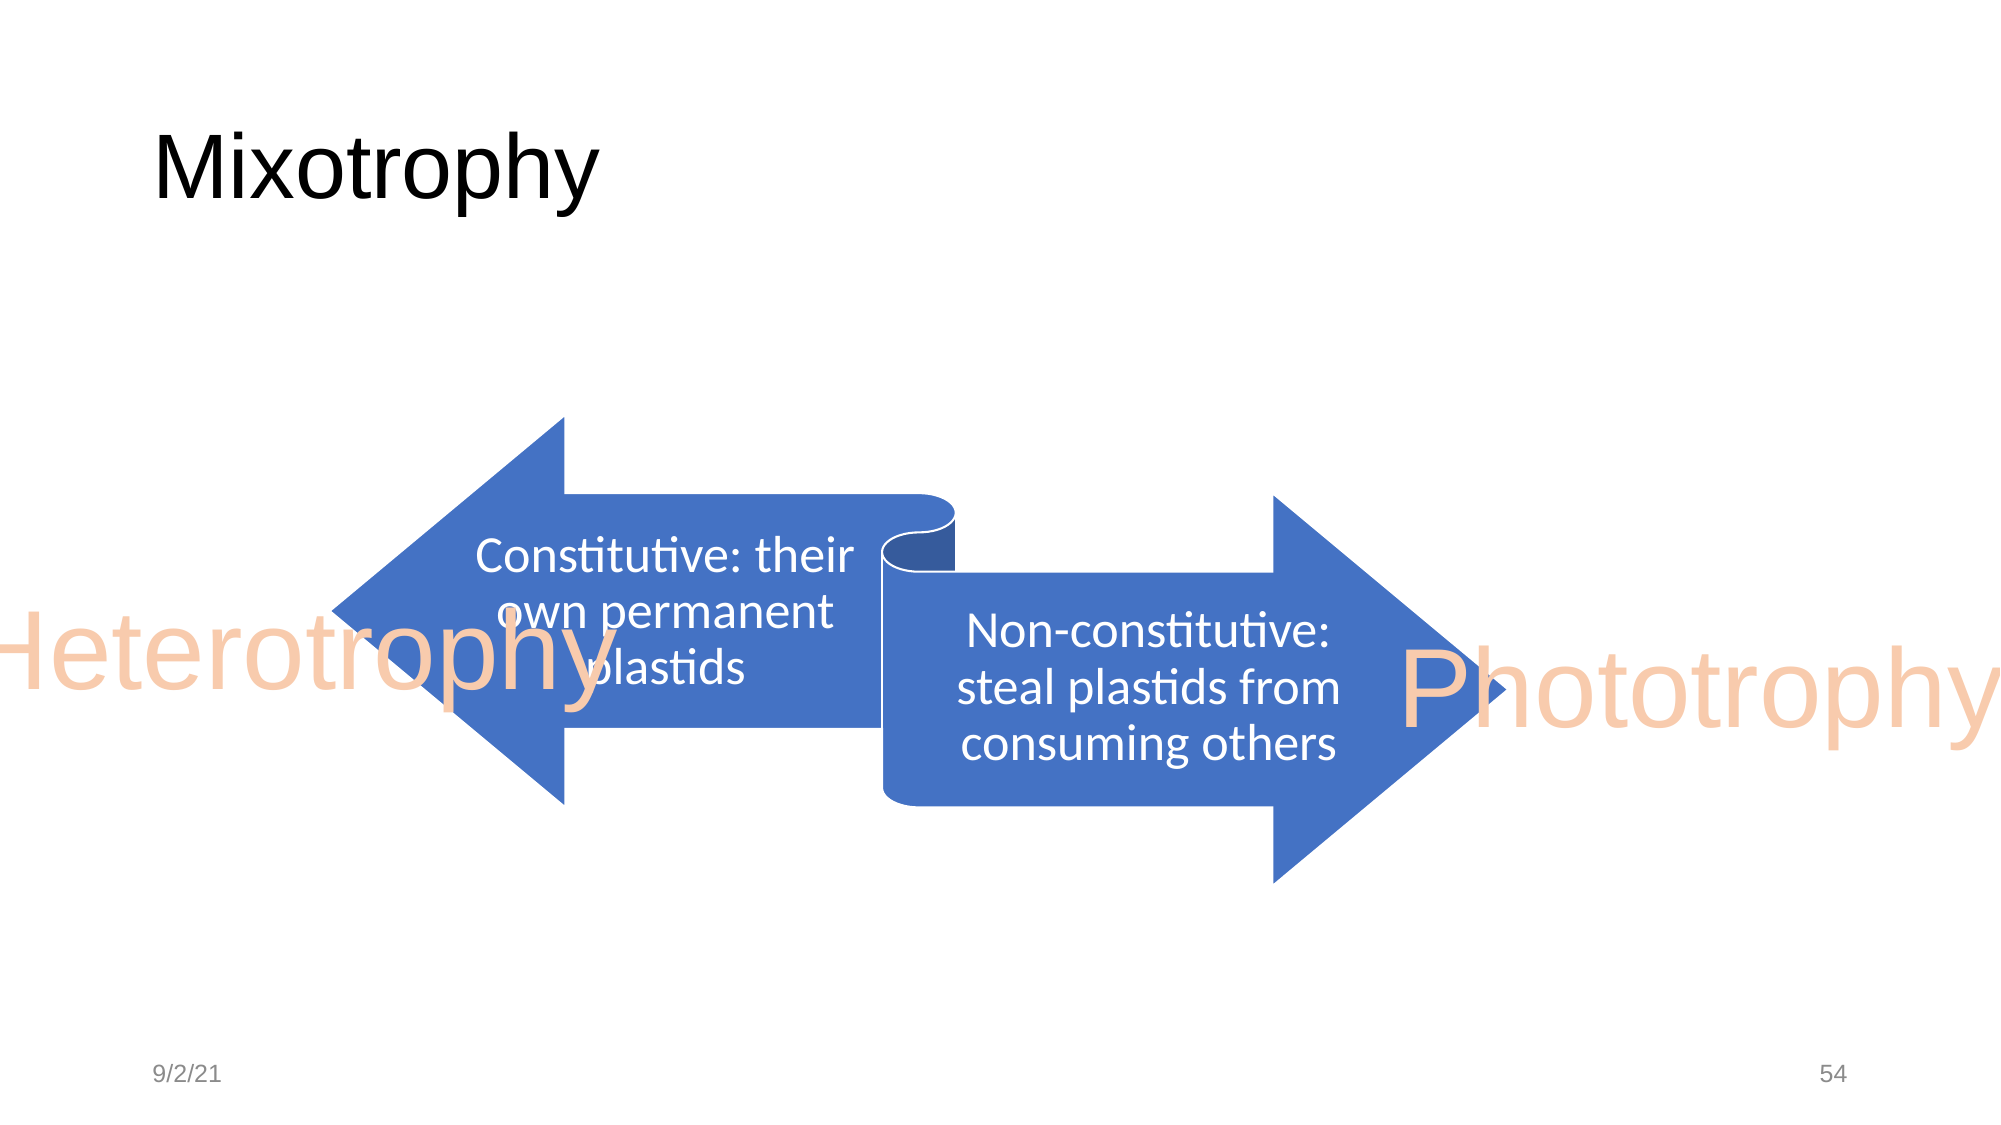

# Mixotrophy
Constitutive: their own permanent plastids
Non-constitutive: steal plastids from consuming others
Heterotrophy
Phototrophy
9/2/21
54